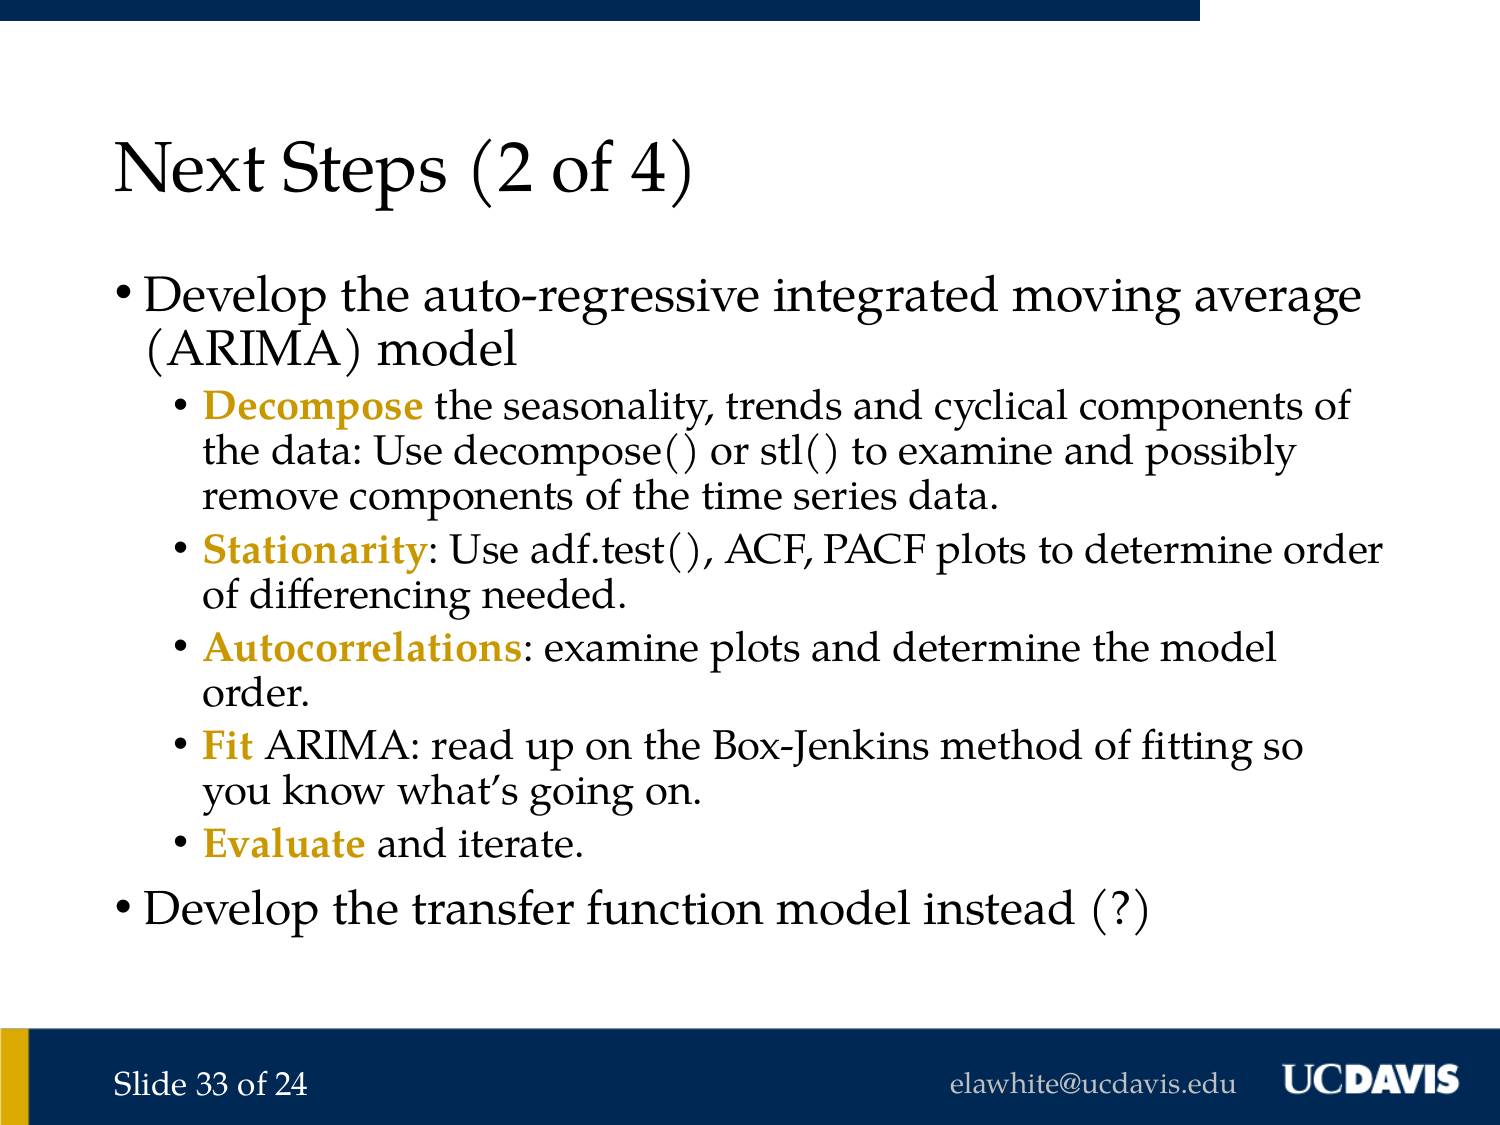

# Next Steps (2 of 4)

Develop the auto-regressive integrated moving average (ARIMA) model
Decompose the seasonality, trends and cyclical components of the data: Use decompose() or stl() to examine and possibly remove components of the time series data.
Stationarity: Use adf.test(), ACF, PACF plots to determine order of differencing needed.
Autocorrelations: examine plots and determine the model order.
Fit ARIMA: read up on the Box-Jenkins method of fitting so you know what’s going on.
Evaluate and iterate.
Develop the transfer function model instead (?)